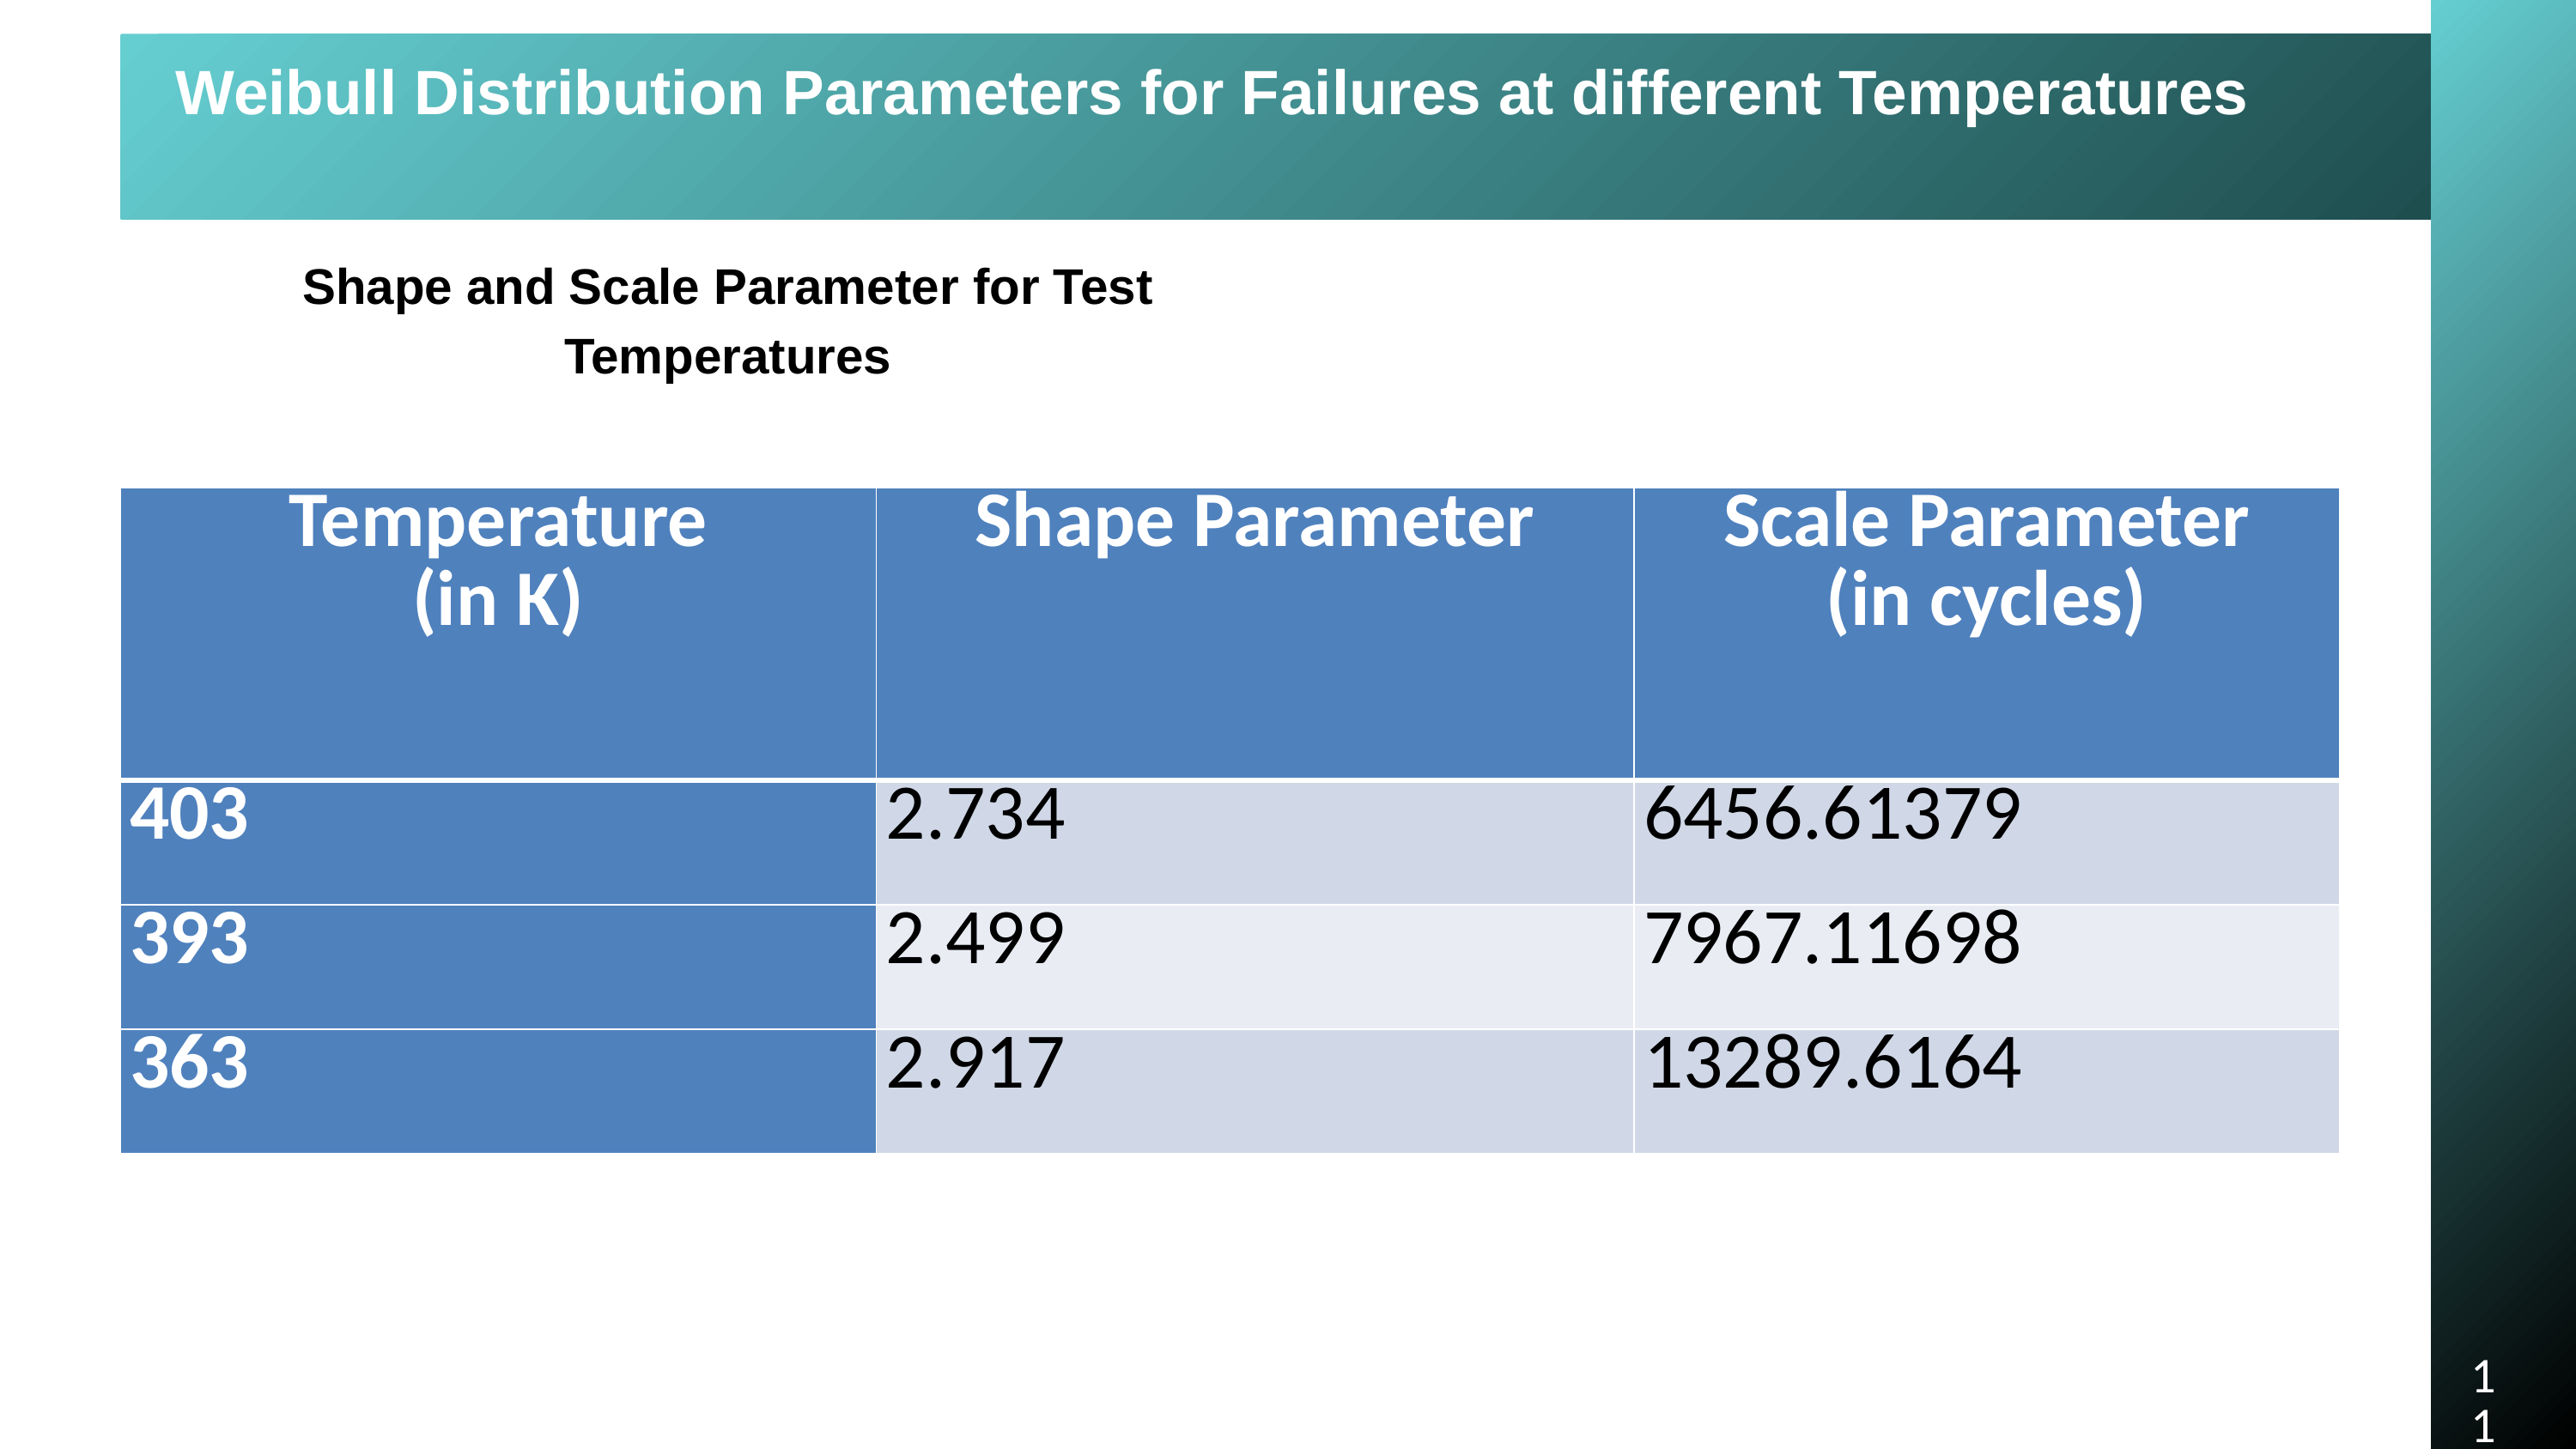

Weibull Distribution Parameters for Failures at different Temperatures
Shape and Scale Parameter for Test Temperatures
| Temperature (in K) | Shape Parameter | Scale Parameter (in cycles) |
| --- | --- | --- |
| 403 | 2.734 | 6456.61379 |
| 393 | 2.499 | 7967.11698 |
| 363 | 2.917 | 13289.6164 |
11